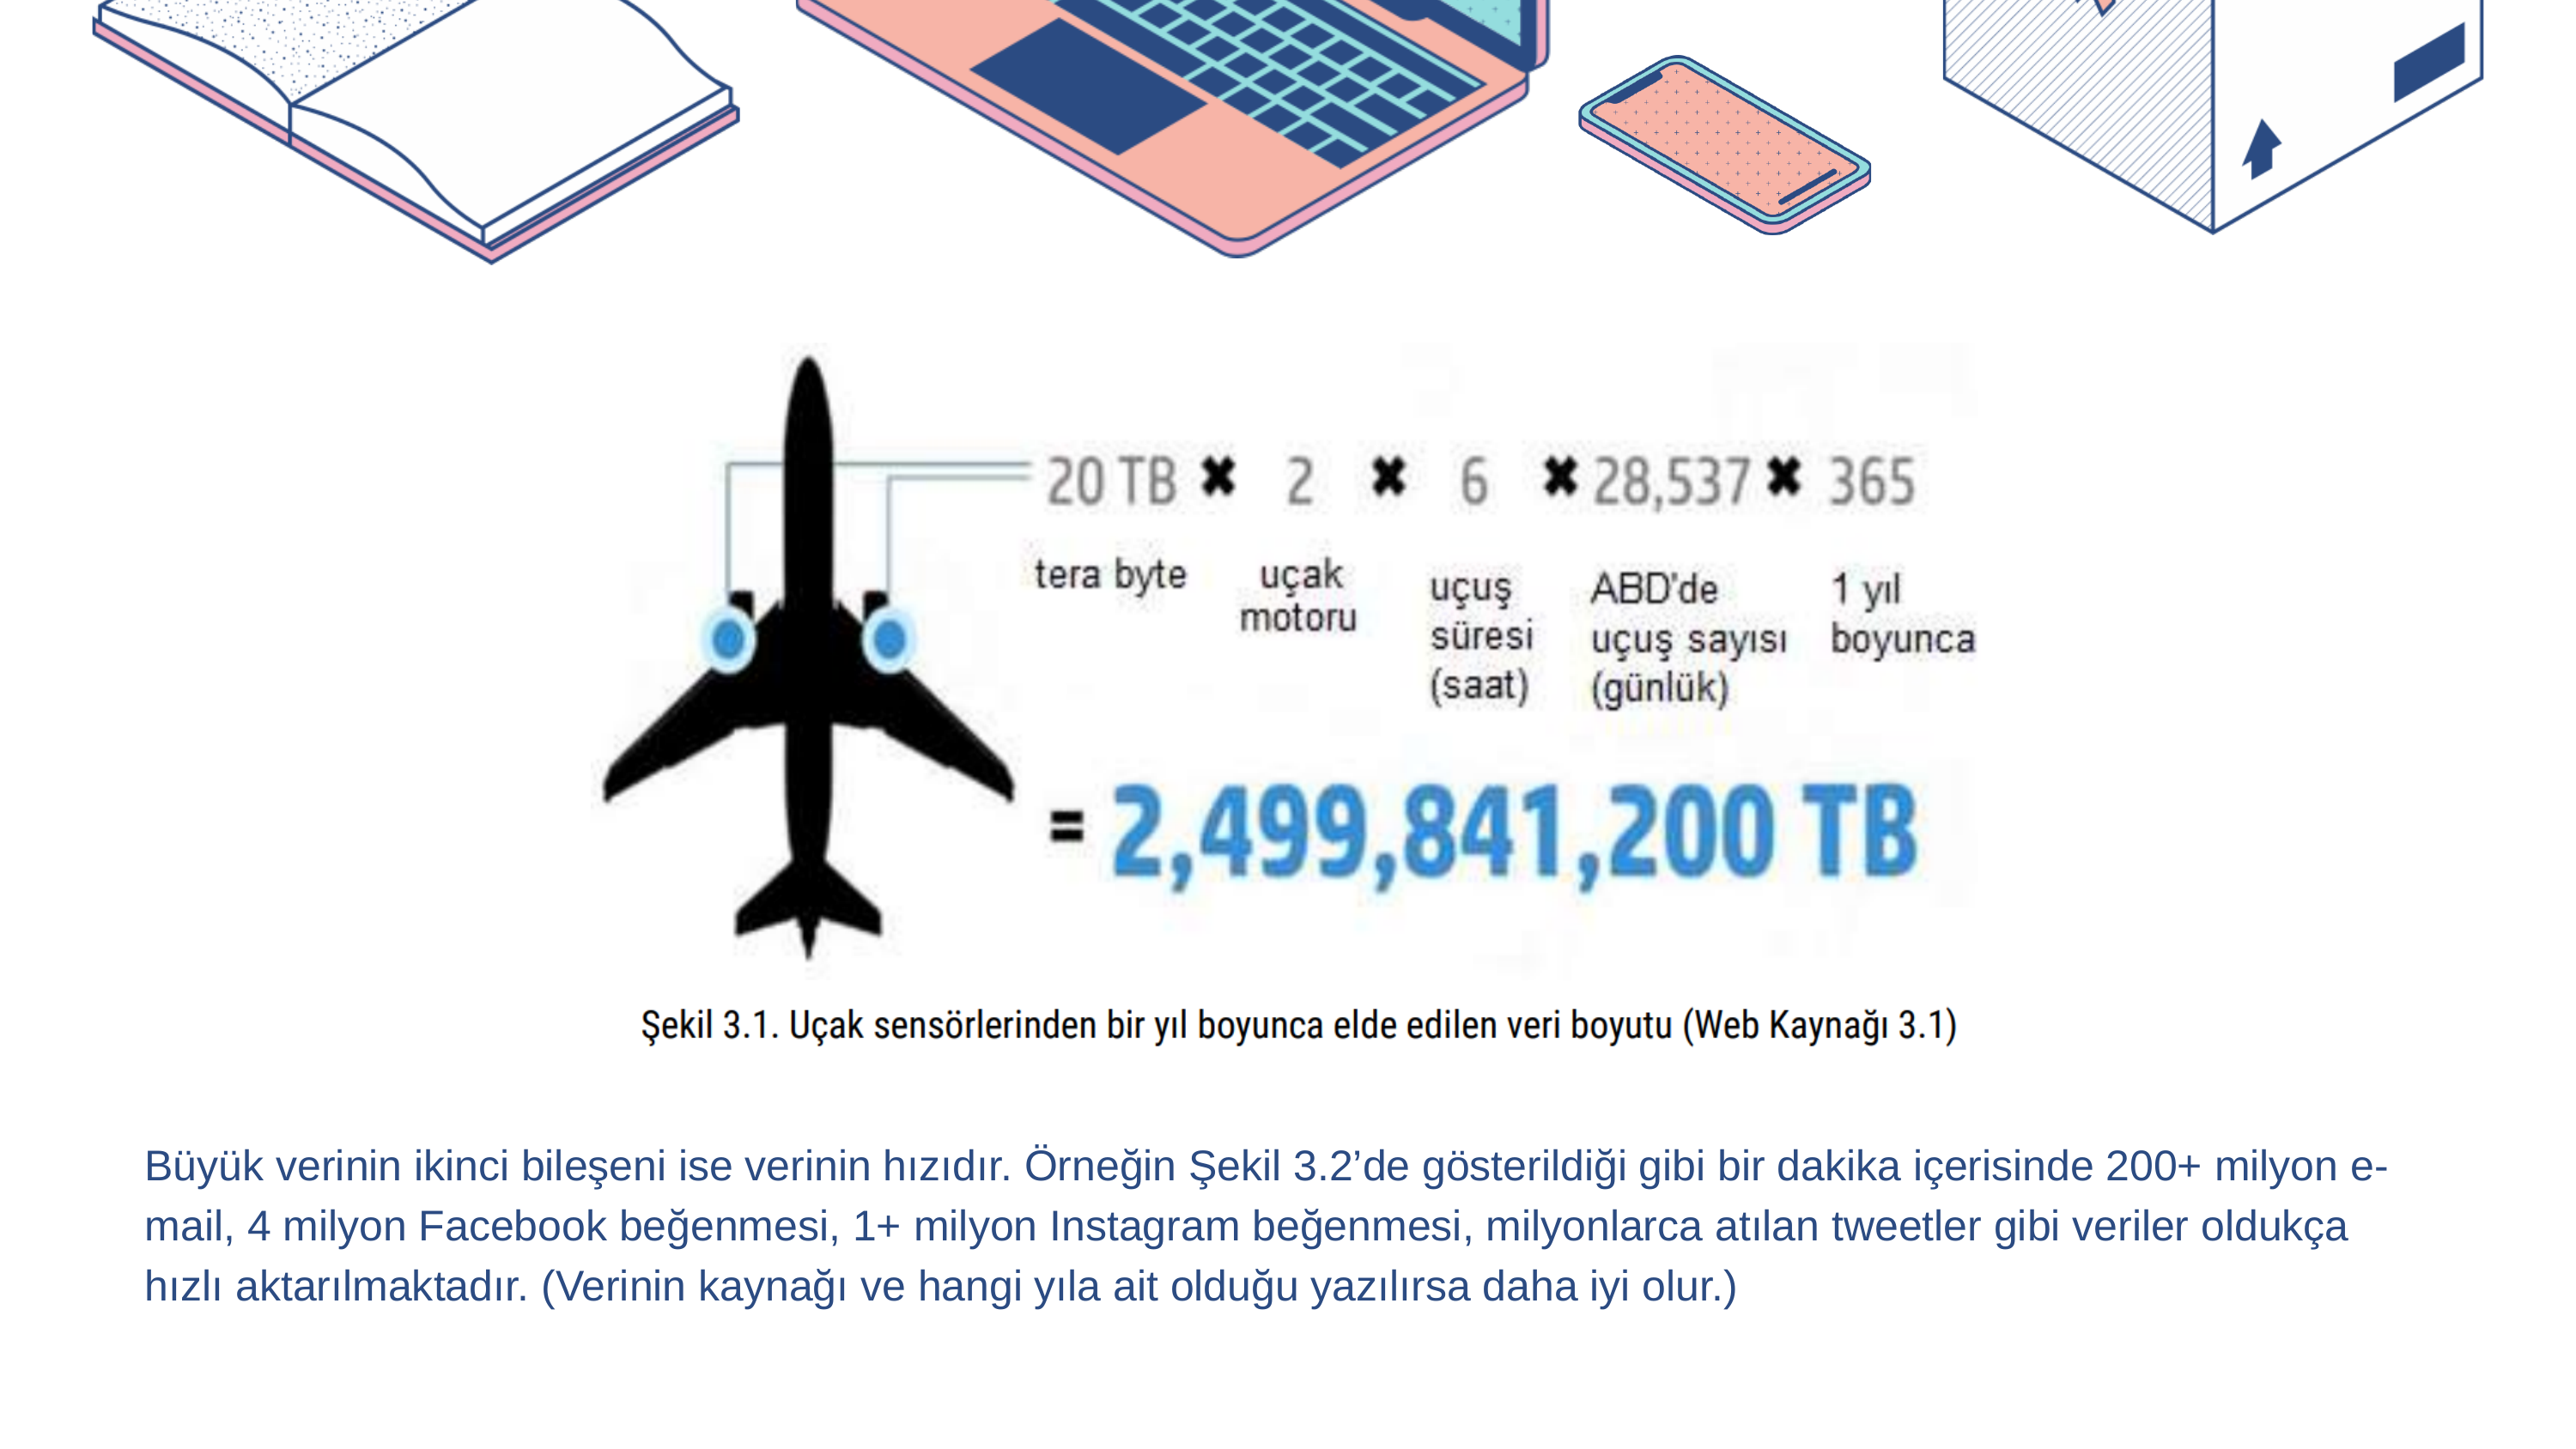

Büyük verinin ikinci bileşeni ise verinin hızıdır. Örneğin Şekil 3.2’de gösterildiği gibi bir dakika içerisinde 200+ milyon e-mail, 4 milyon Facebook beğenmesi, 1+ milyon Instagram beğenmesi, milyonlarca atılan tweetler gibi veriler oldukça hızlı aktarılmaktadır. (Verinin kaynağı ve hangi yıla ait olduğu yazılırsa daha iyi olur.)